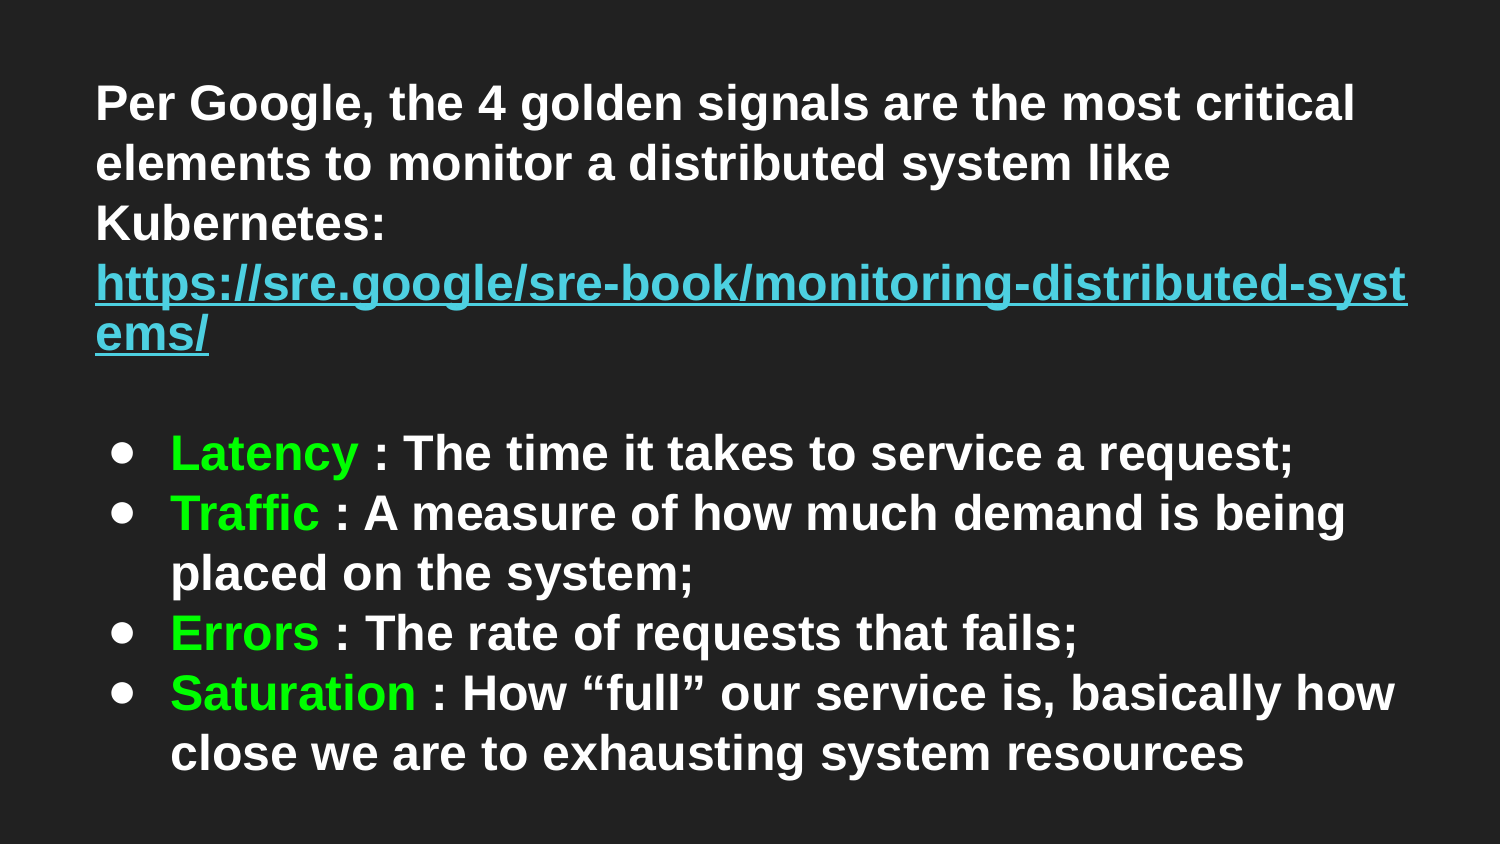

# Per Google, the 4 golden signals are the most critical elements to monitor a distributed system like Kubernetes:
https://sre.google/sre-book/monitoring-distributed-systems/

Latency : The time it takes to service a request;
Traffic : A measure of how much demand is being placed on the system;
Errors : The rate of requests that fails;
Saturation : How “full” our service is, basically how close we are to exhausting system resources